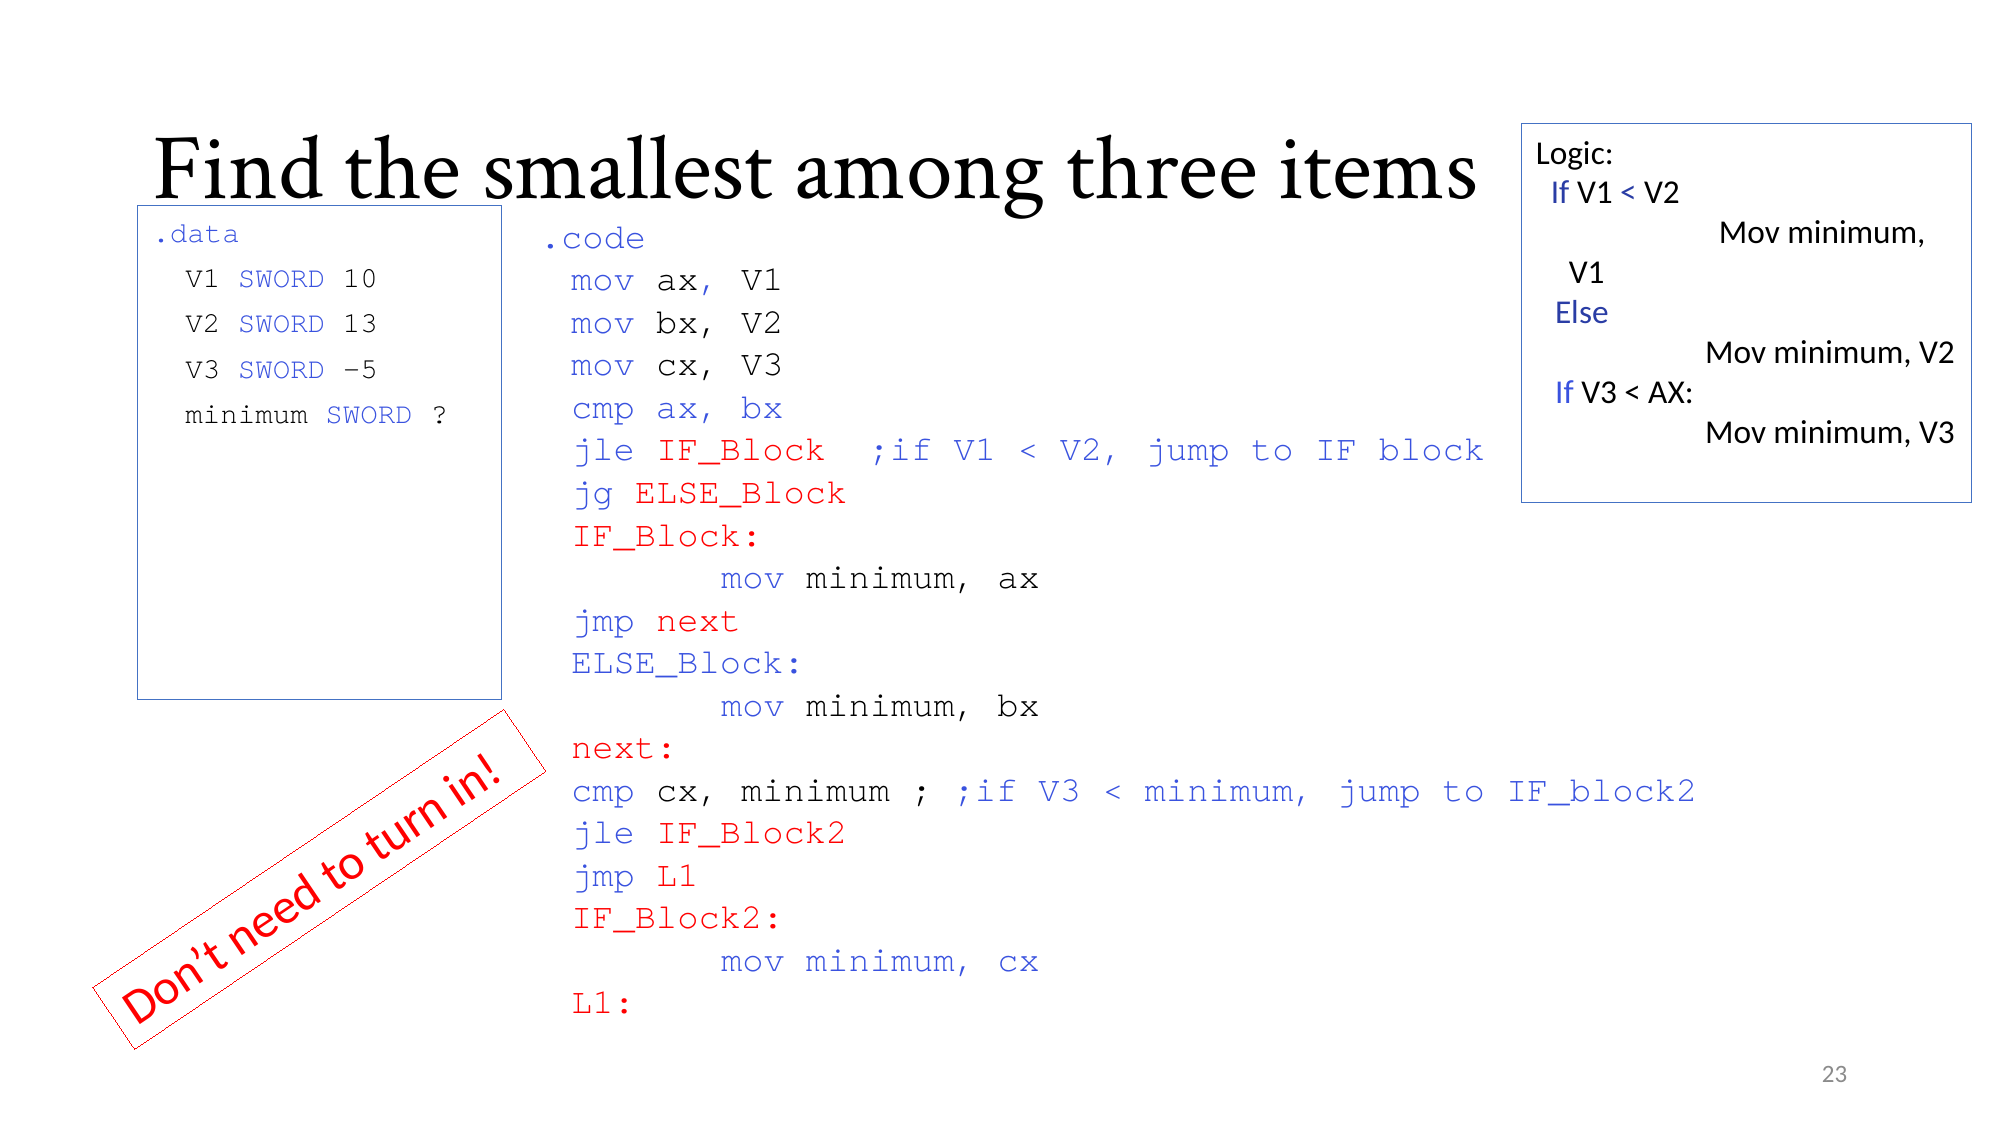

# Find the smallest among three items
Logic:
  If V1 < V2
	Mov minimum, V1
Else
	Mov minimum, V2
If V3 < AX:
	Mov minimum, V3

.data
V1 SWORD 10
V2 SWORD 13
V3 SWORD -5
minimum SWORD ?

.code
﻿mov ax, V1
mov bx, V2
mov cx, V3
cmp ax, bx
jle IF_Block  ;if V1 < V2, jump to IF block
jg ELSE_Block
IF_Block:
	mov minimum, ax
jmp next
ELSE_Block:
	mov minimum, bx
next:
cmp cx, minimum ; ;if V3 < minimum, jump to IF_block2
jle IF_Block2
jmp L1
IF_Block2:
	mov minimum, cx
L1:
Don’t need to turn in!
23